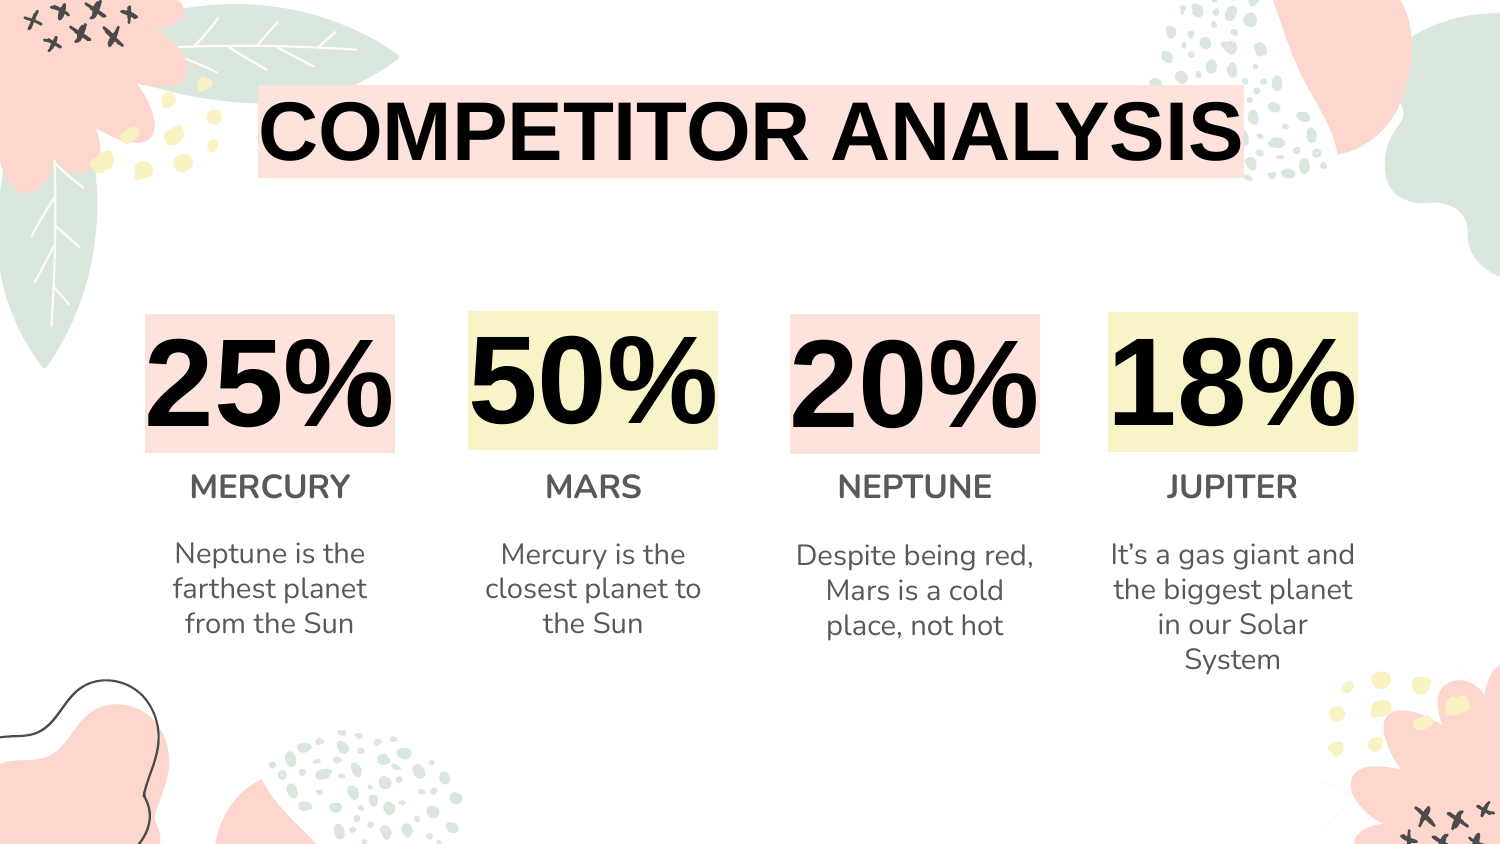

# COMPETITOR ANALYSIS
50%
18%
25%
20%
MERCURY

JUPITER
MARS
NEPTUNE
Neptune is the farthest planet from the Sun
Mercury is the closest planet to the Sun
It’s a gas giant and the biggest planet in our Solar System

Despite being red, Mars is a cold place, not hot